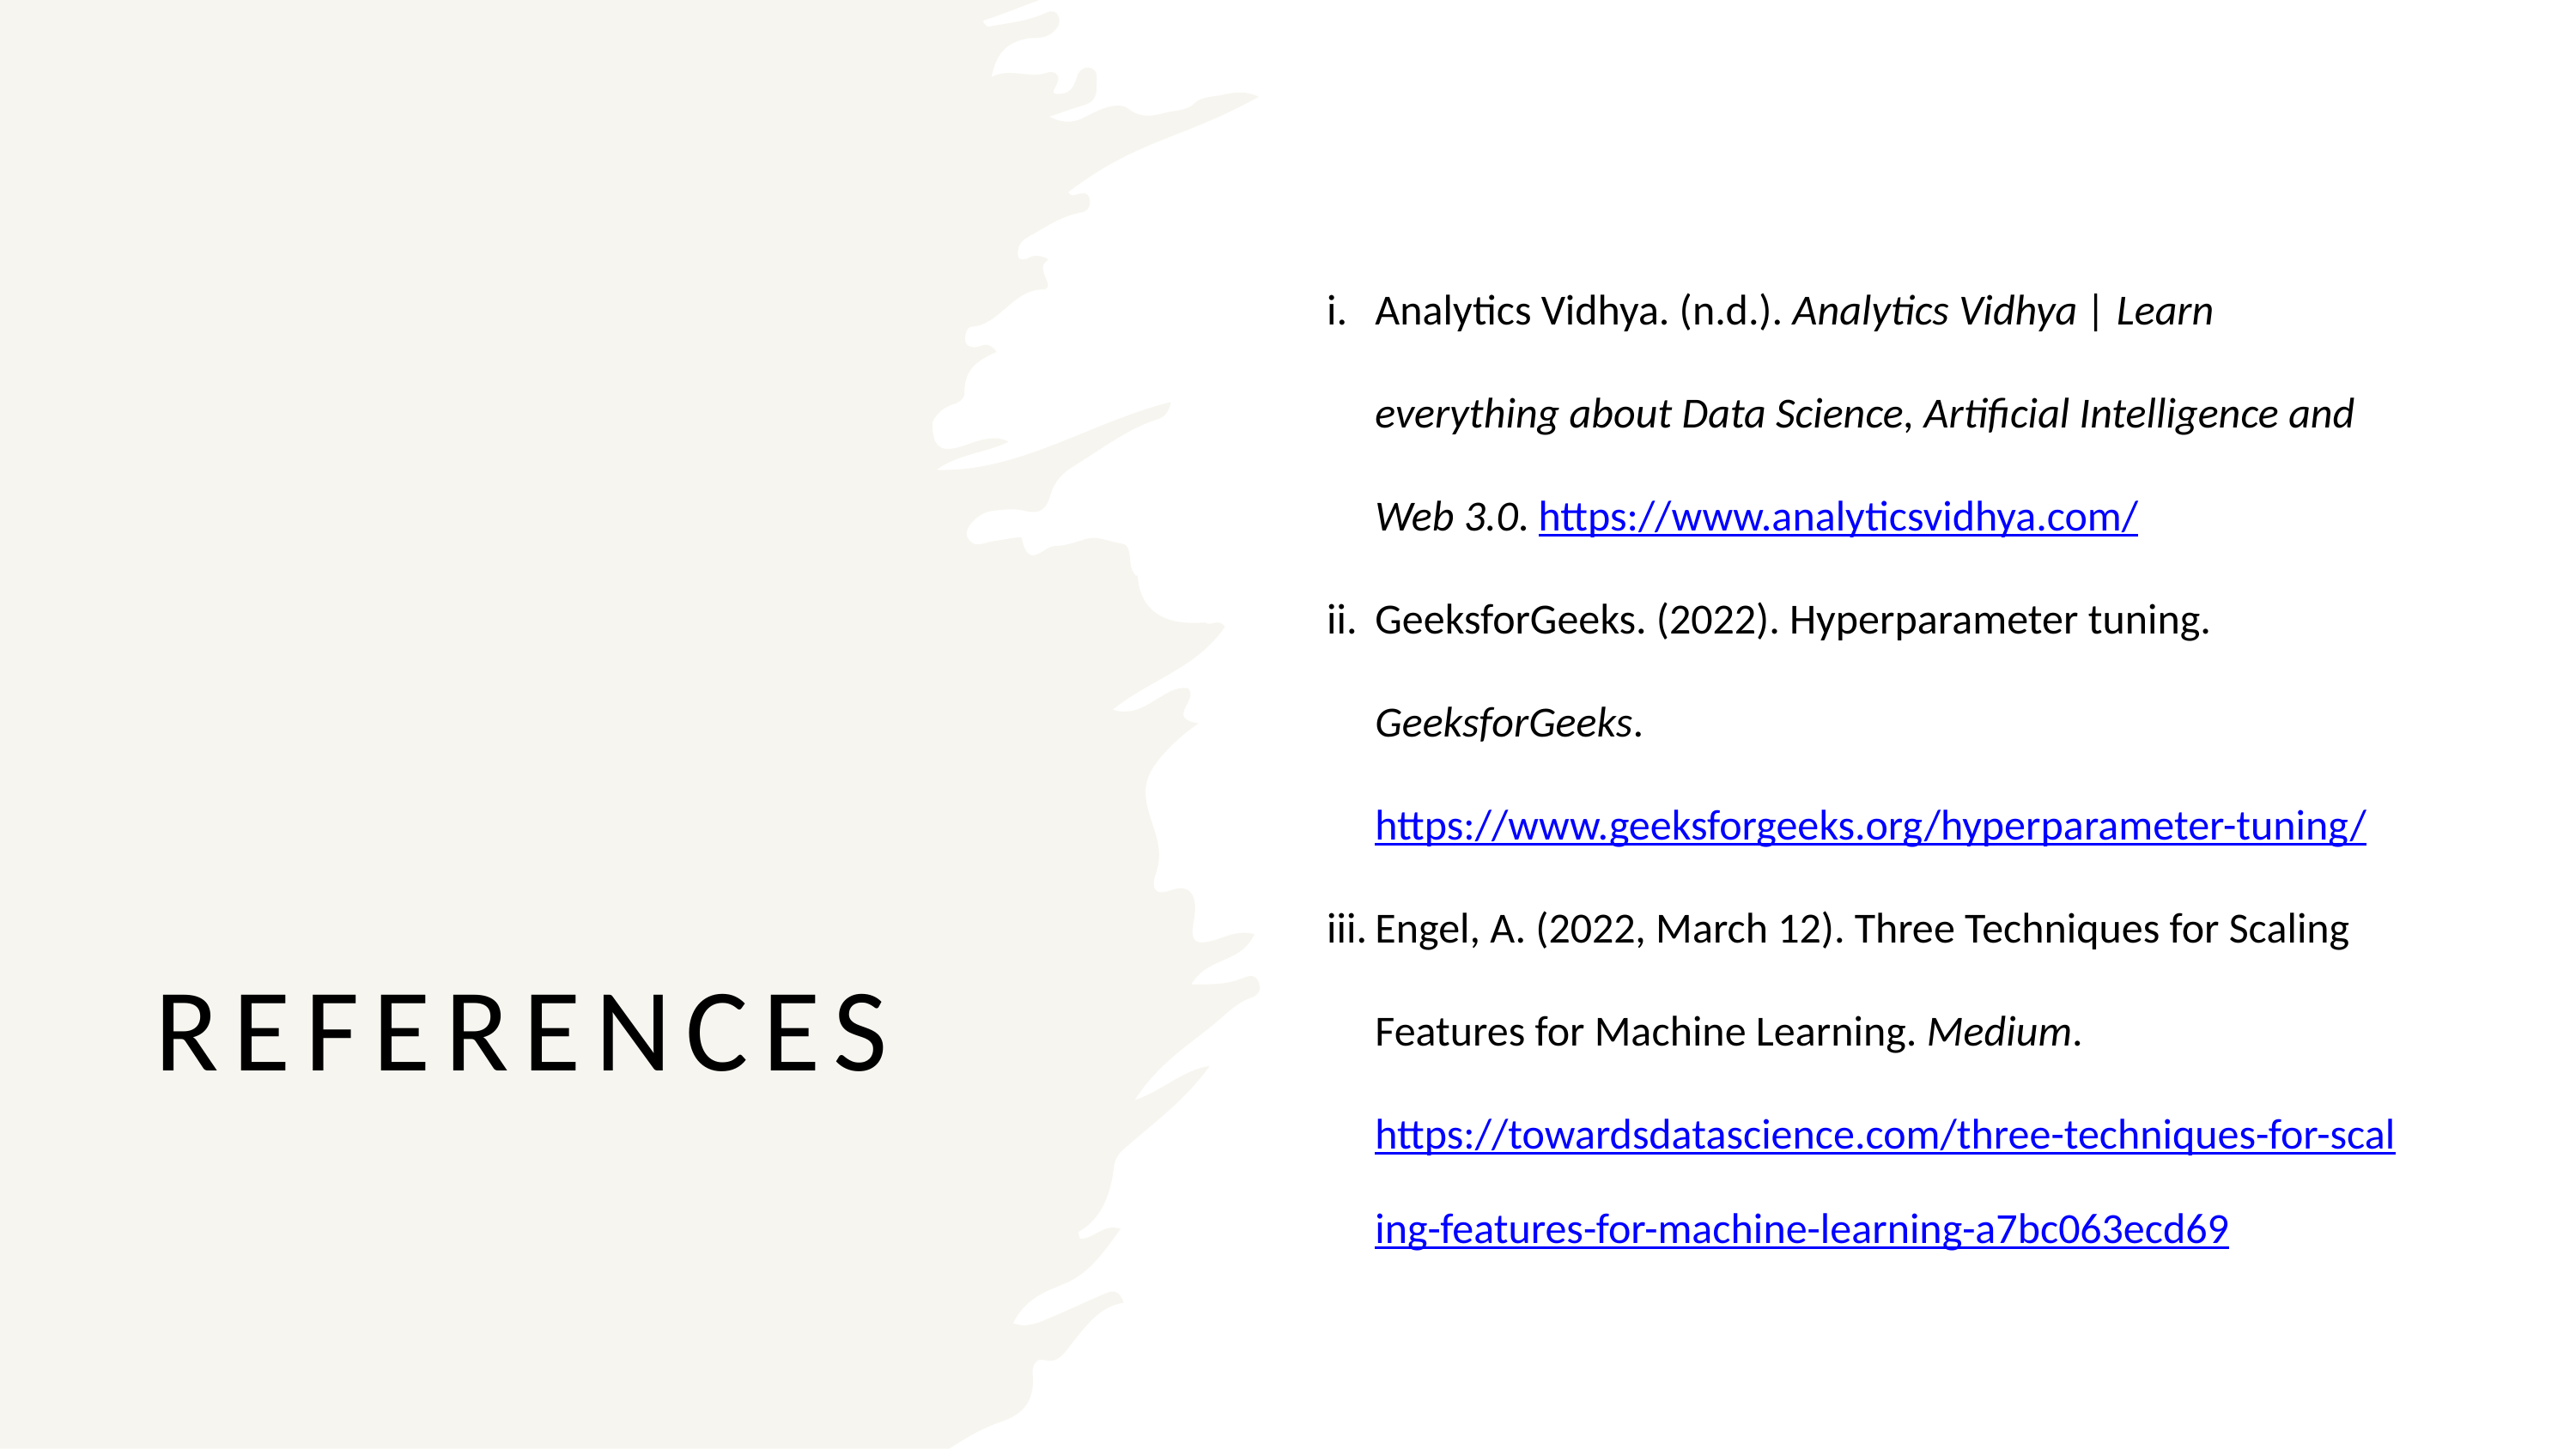

REFERENCES

Analytics Vidhya. (n.d.). Analytics Vidhya | Learn everything about Data Science, Artificial Intelligence and Web 3.0. https://www.analyticsvidhya.com/
GeeksforGeeks. (2022). Hyperparameter tuning. GeeksforGeeks. https://www.geeksforgeeks.org/hyperparameter-tuning/
Engel, A. (2022, March 12). Three Techniques for Scaling Features for Machine Learning. Medium. https://towardsdatascience.com/three-techniques-for-scaling-features-for-machine-learning-a7bc063ecd69